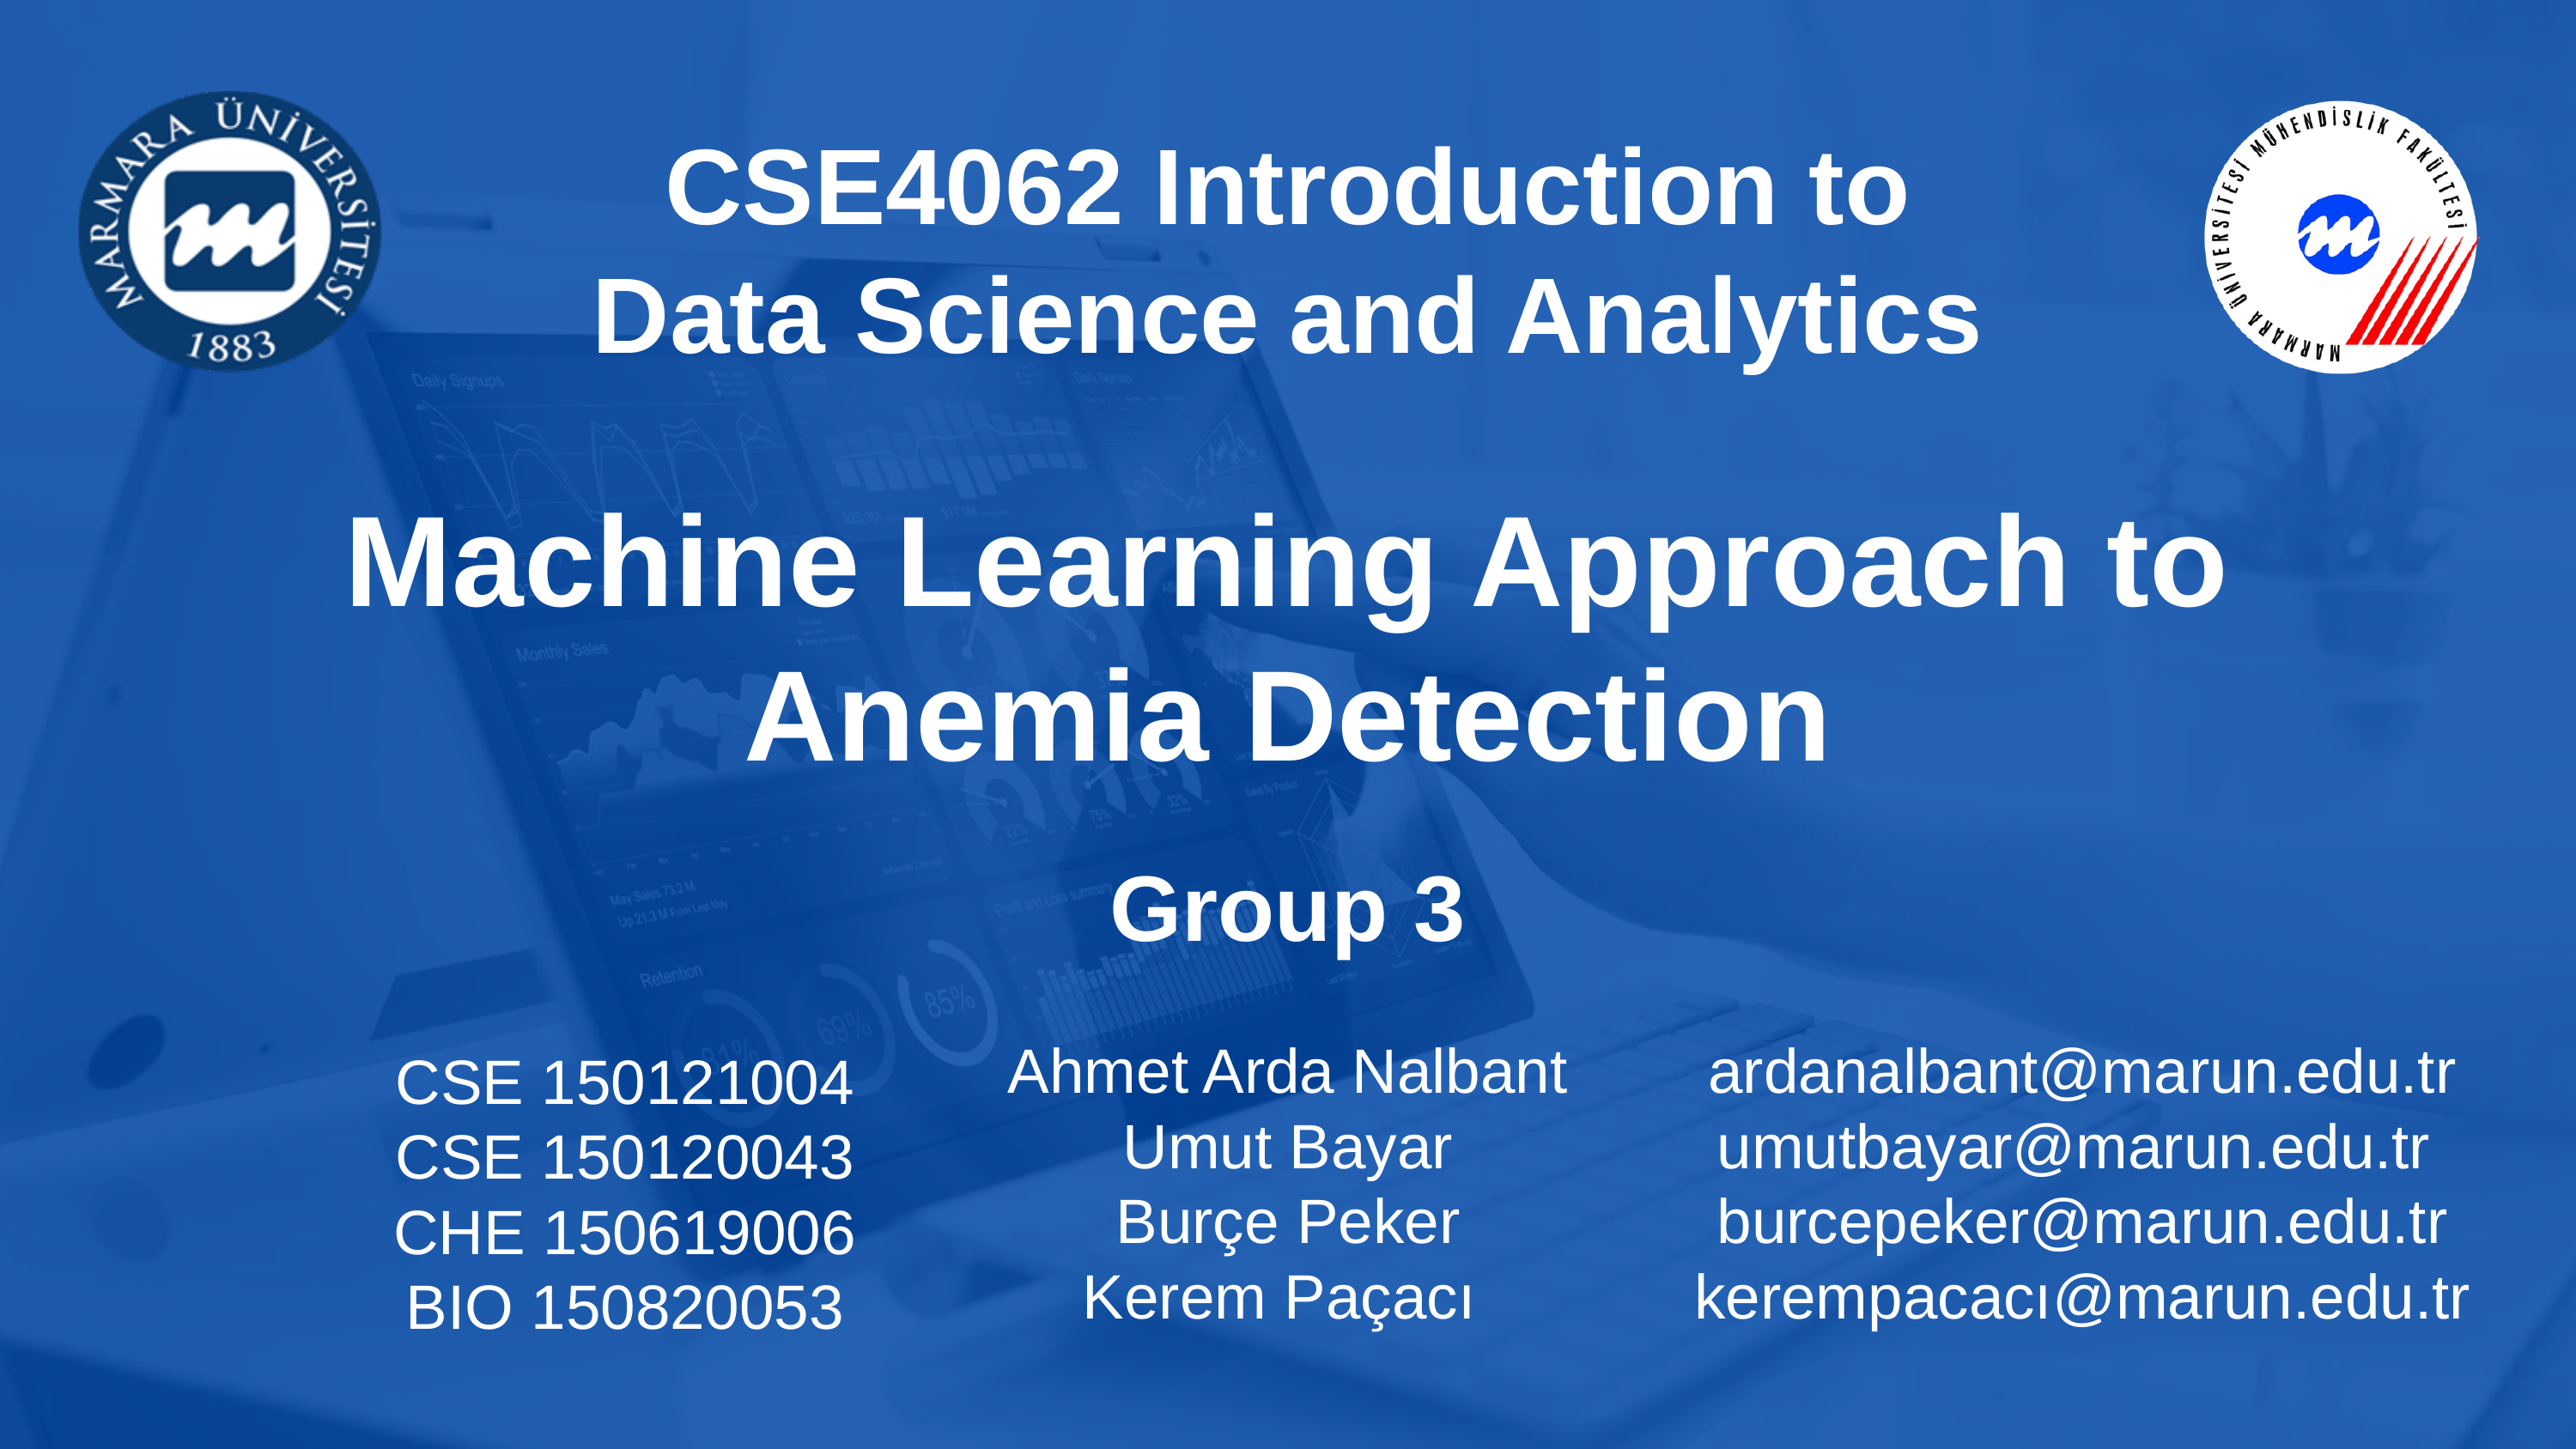

CSE4062 Introduction to Data Science and Analytics
Machine Learning Approach to Anemia Detection
Group 3
 Ahmet Arda Nalbant
 Umut Bayar
 Burçe Peker
Kerem Paçacı
ardanalbant@marun.edu.tr
umutbayar@marun.edu.tr
burcepeker@marun.edu.tr
kerempacacı@marun.edu.tr
CSE 150121004
CSE 150120043
CHE 150619006
BIO 150820053